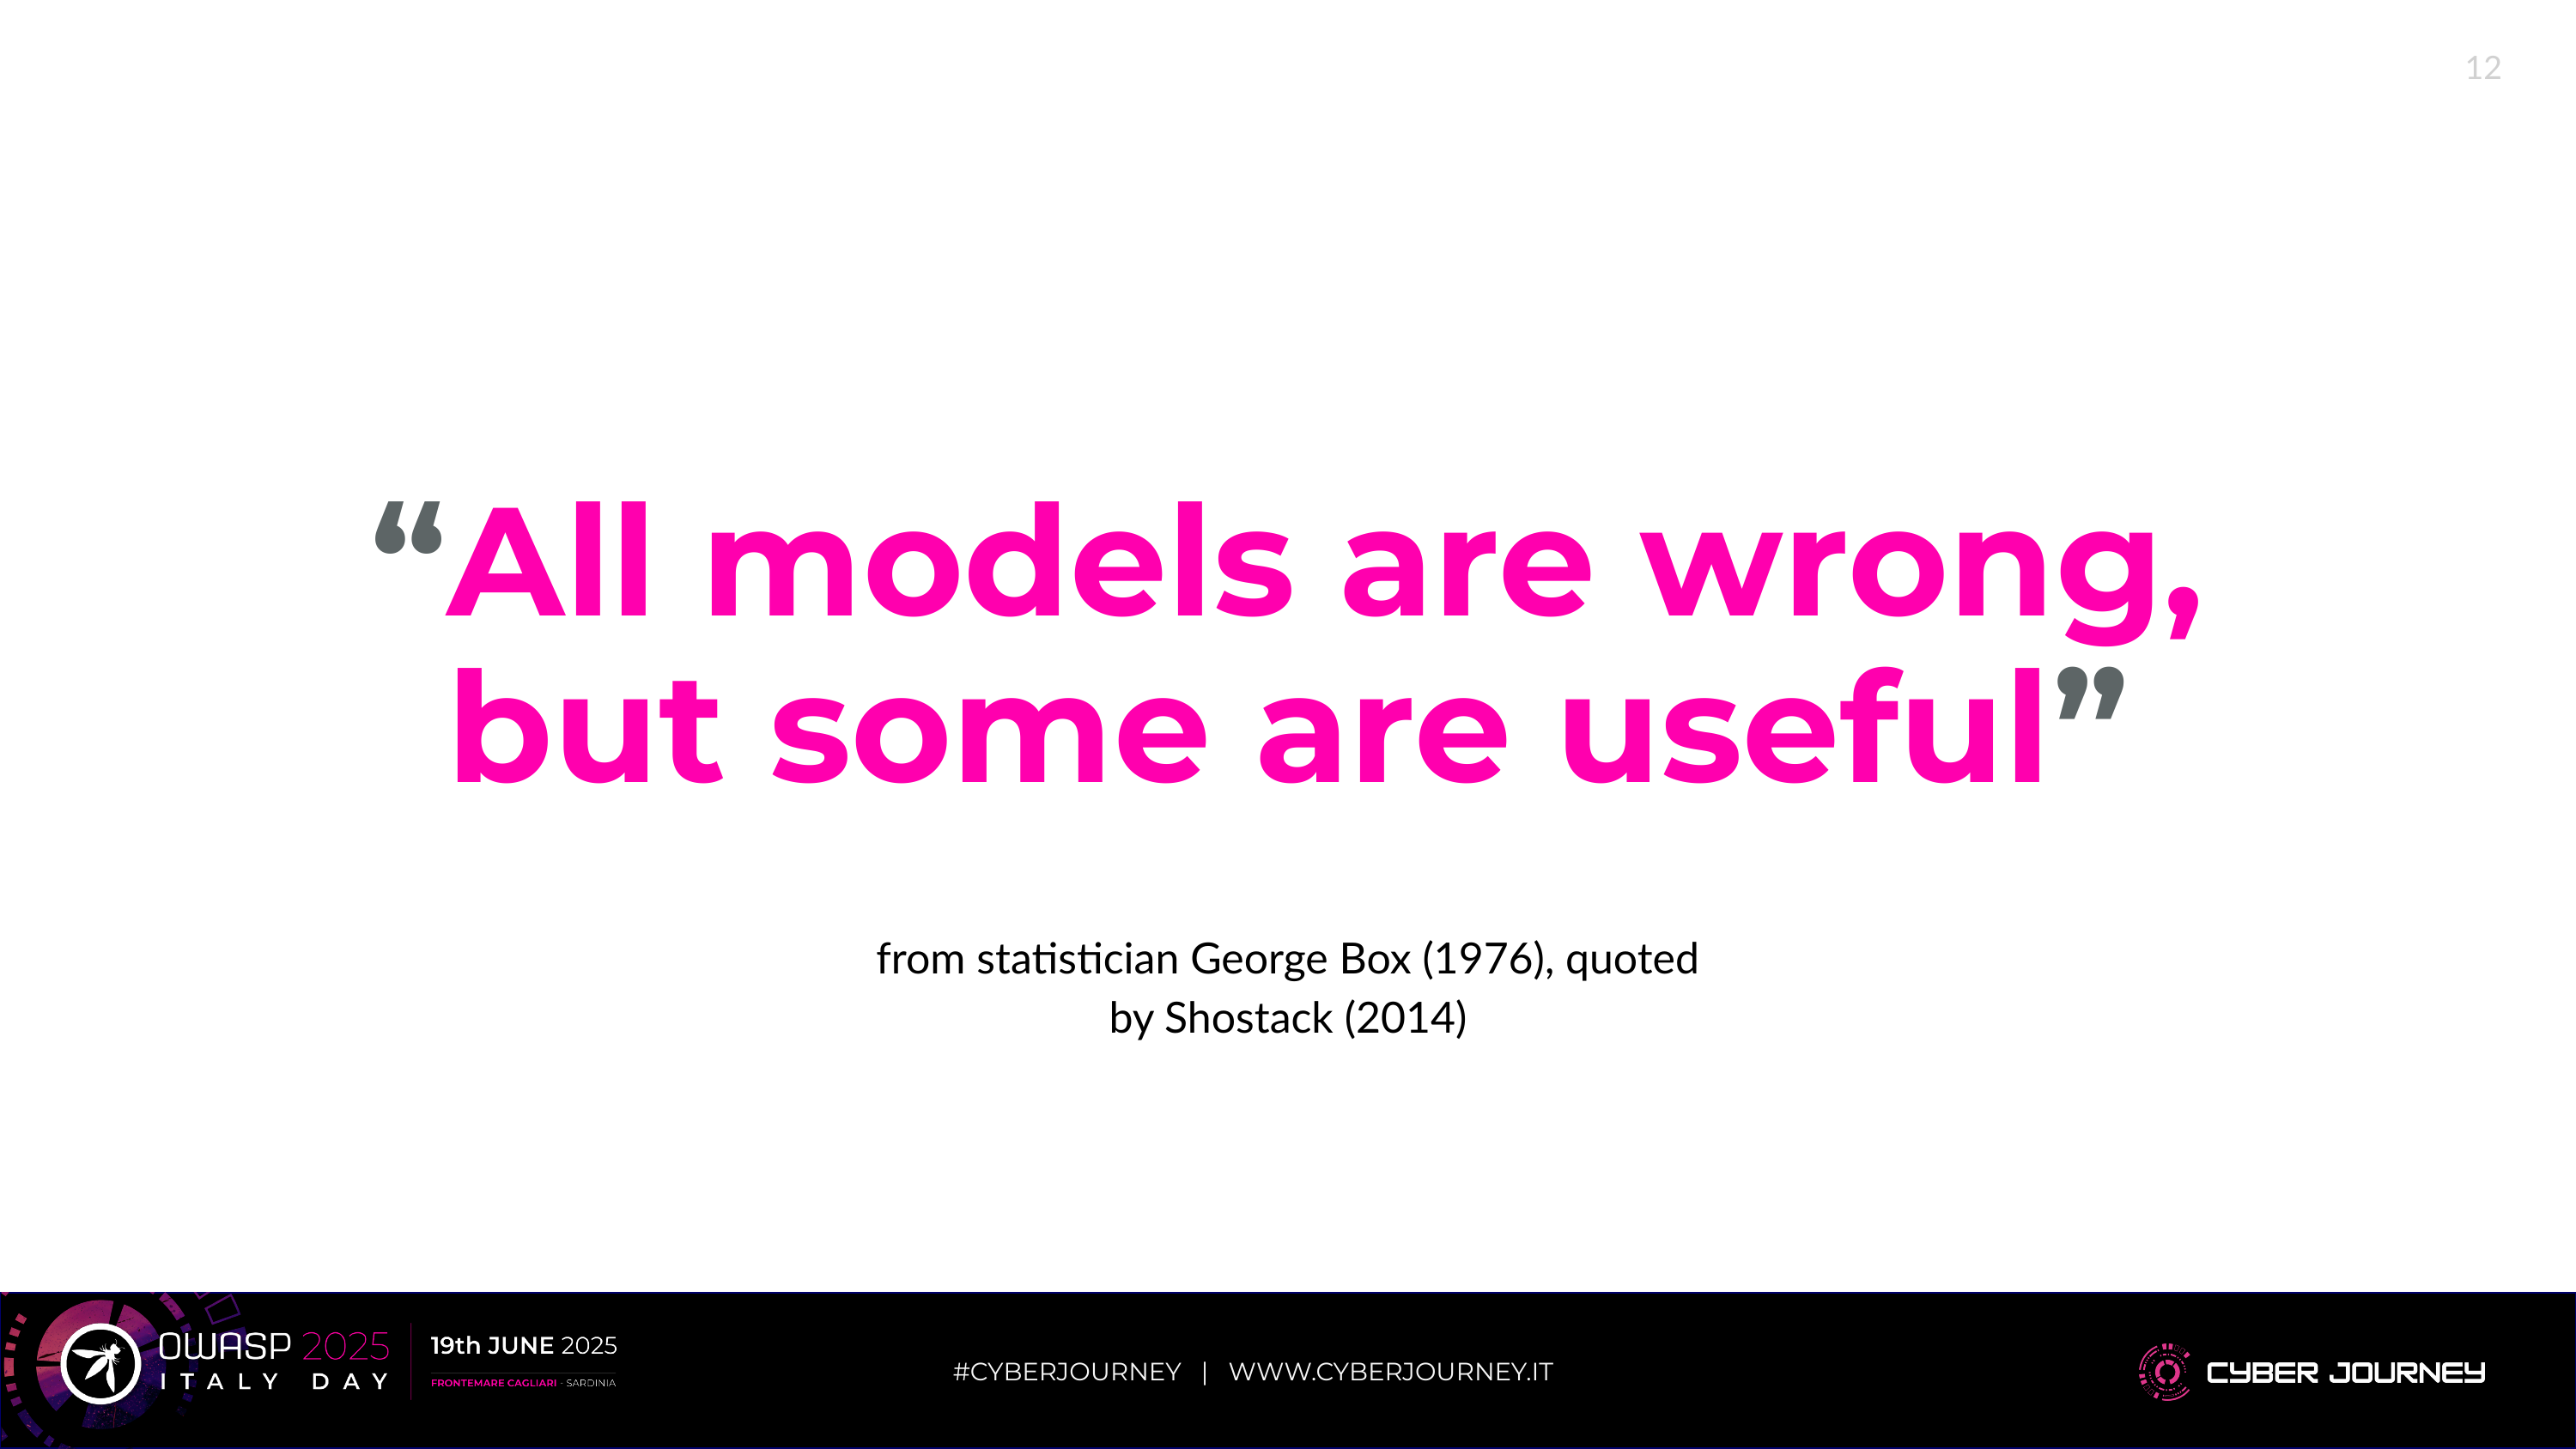

# “All models are wrong, but some are useful”
from statistician George Box (1976), quoted by Shostack (2014)